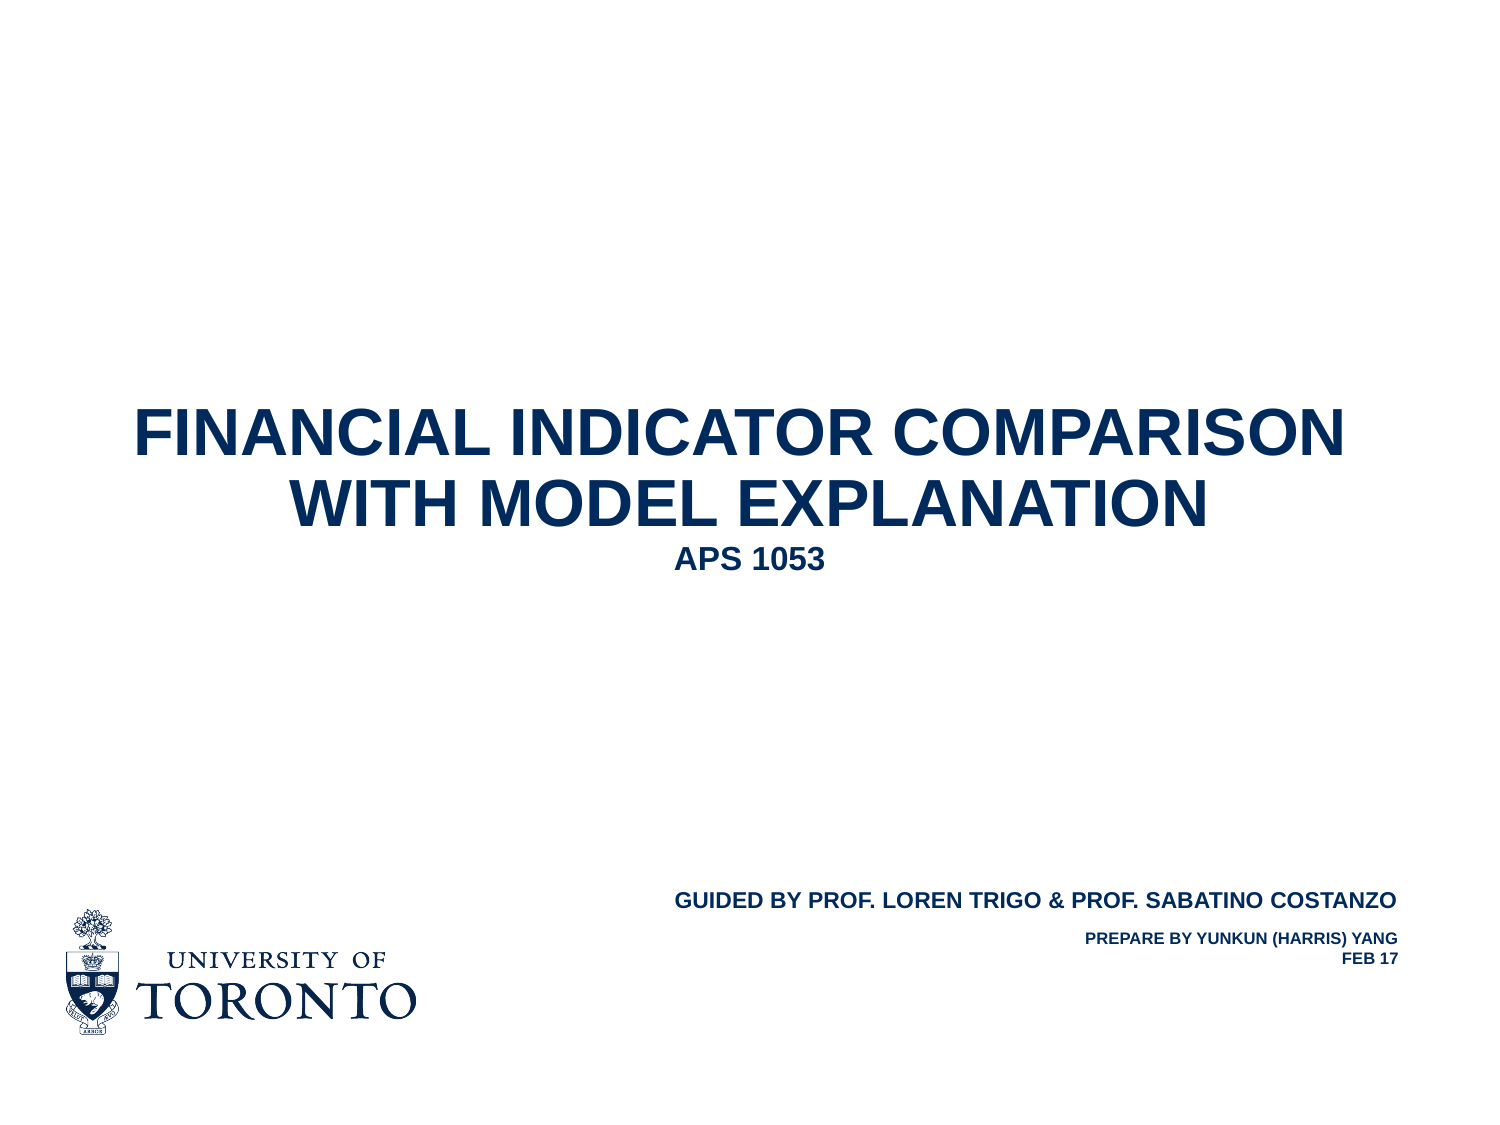

# Financial indicator comparison with model explanation APS 1053
Guided by Prof. Loren Trigo & Prof. Sabatino Costanzo
Prepare by Yunkun (Harris) Yang
Feb 17